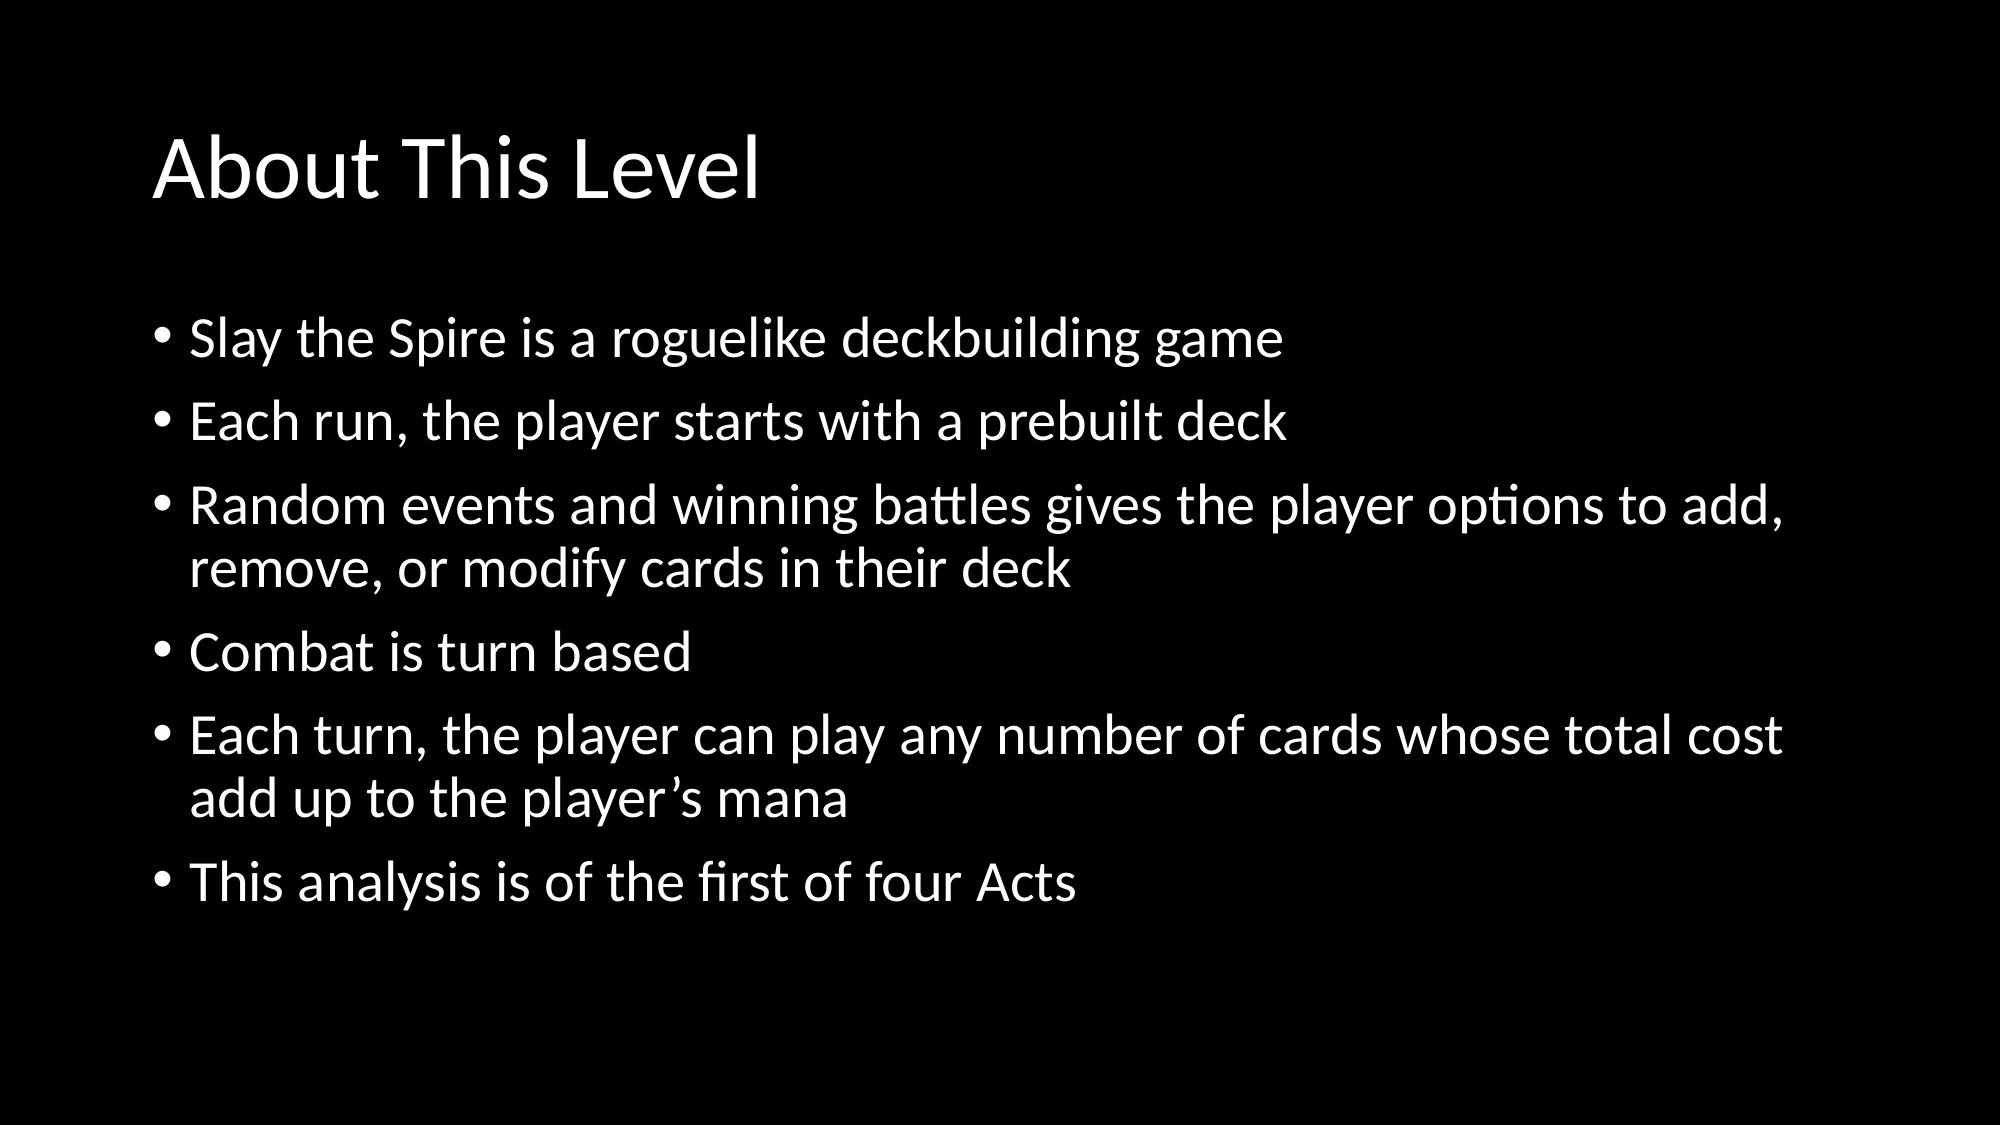

# About This Level
Slay the Spire is a roguelike deckbuilding game
Each run, the player starts with a prebuilt deck
Random events and winning battles gives the player options to add, remove, or modify cards in their deck
Combat is turn based
Each turn, the player can play any number of cards whose total cost add up to the player’s mana
This analysis is of the first of four Acts